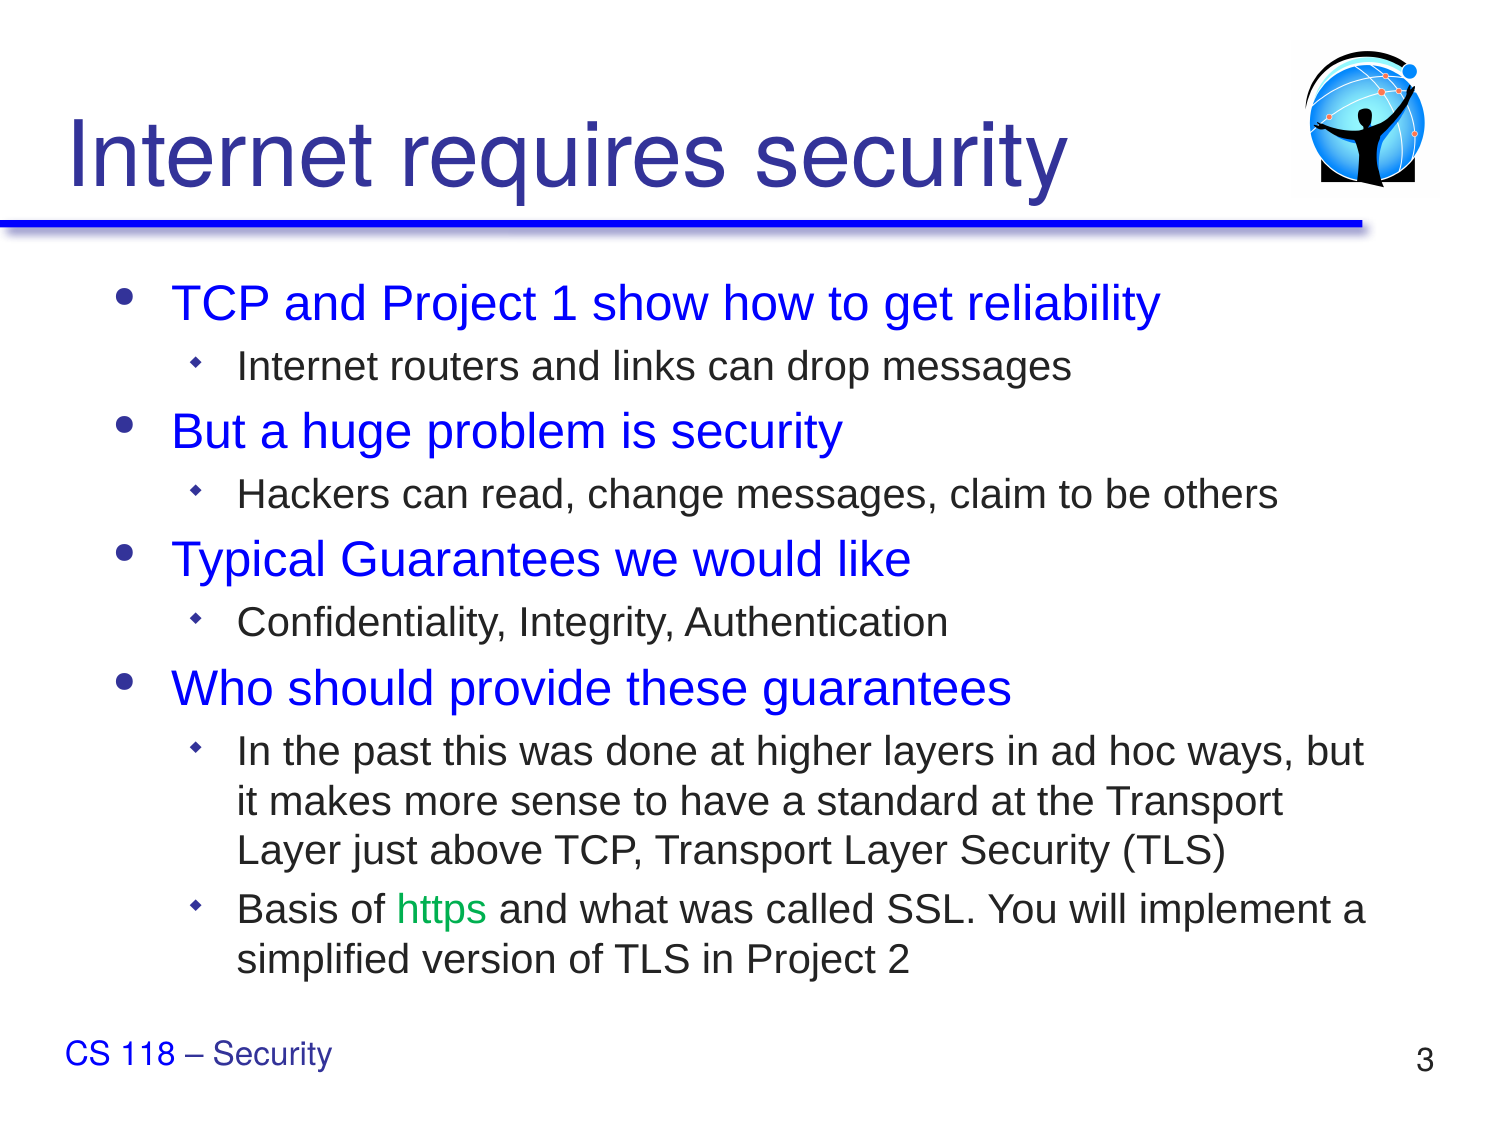

# Internet requires security
TCP and Project 1 show how to get reliability
Internet routers and links can drop messages
But a huge problem is security
Hackers can read, change messages, claim to be others
Typical Guarantees we would like
Confidentiality, Integrity, Authentication
Who should provide these guarantees
In the past this was done at higher layers in ad hoc ways, but it makes more sense to have a standard at the Transport Layer just above TCP, Transport Layer Security (TLS)
Basis of https and what was called SSL. You will implement a simplified version of TLS in Project 2

CS 118 – Security
3